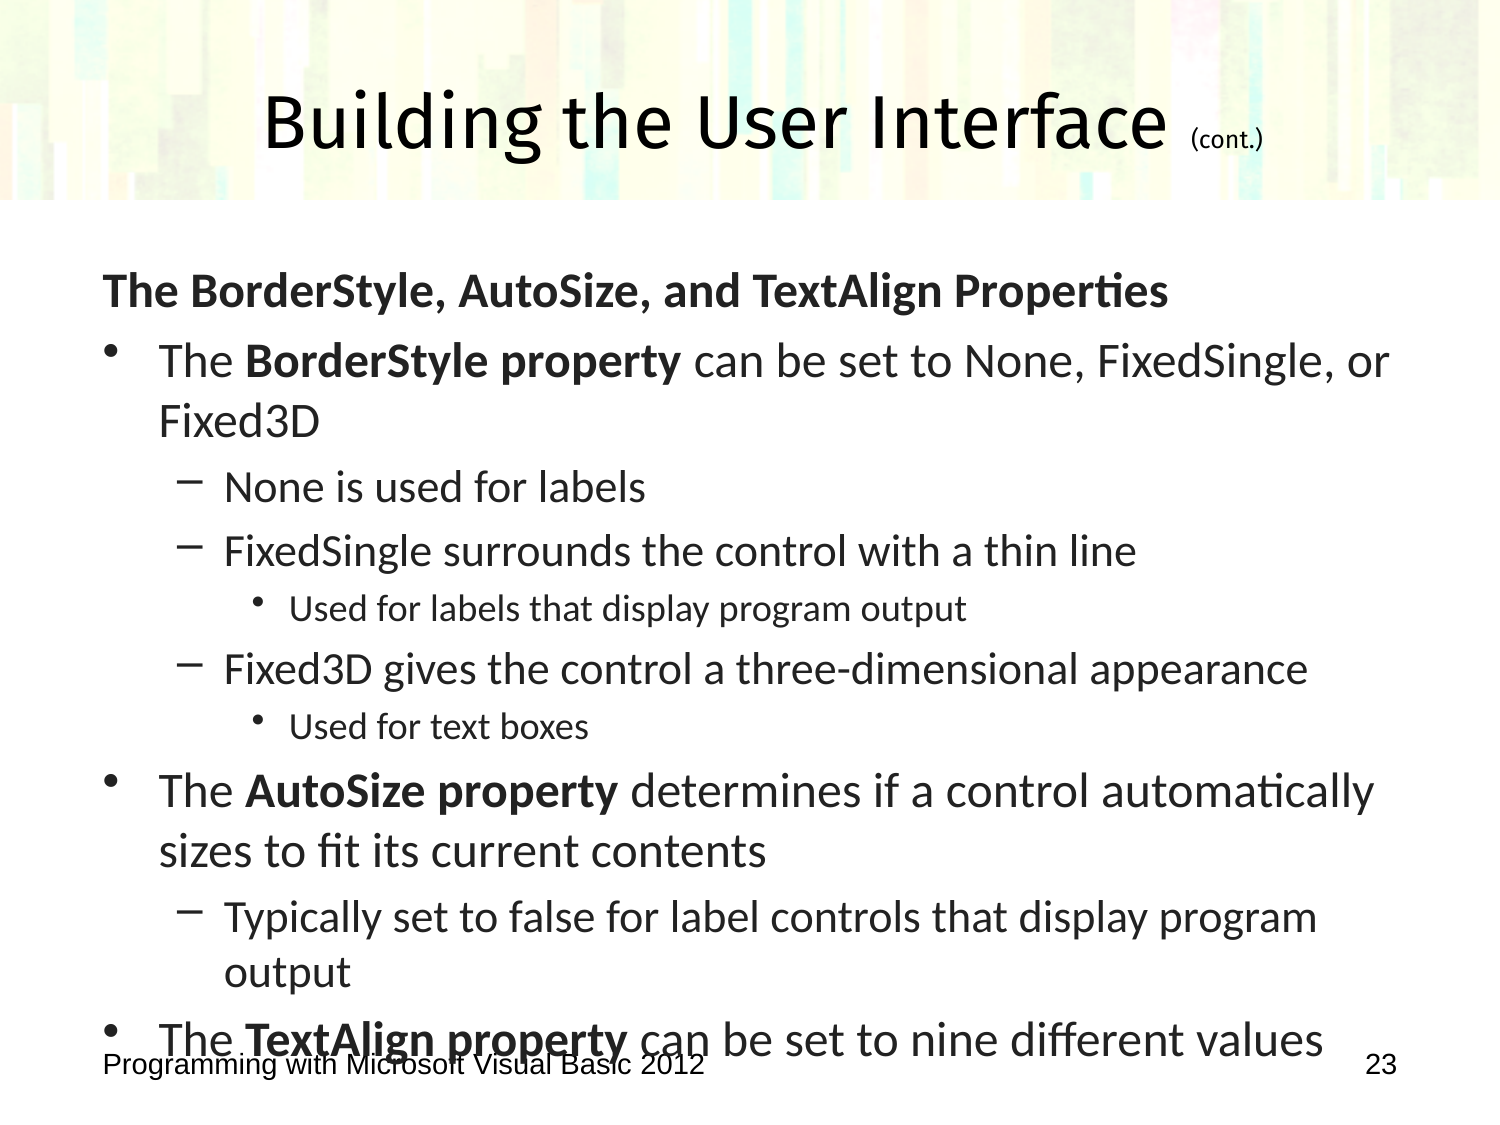

# Building the User Interface (cont.)
The BorderStyle, AutoSize, and TextAlign Properties
The BorderStyle property can be set to None, FixedSingle, or Fixed3D
None is used for labels
FixedSingle surrounds the control with a thin line
Used for labels that display program output
Fixed3D gives the control a three-dimensional appearance
Used for text boxes
The AutoSize property determines if a control automatically sizes to fit its current contents
Typically set to false for label controls that display program output
The TextAlign property can be set to nine different values
Programming with Microsoft Visual Basic 2012
23